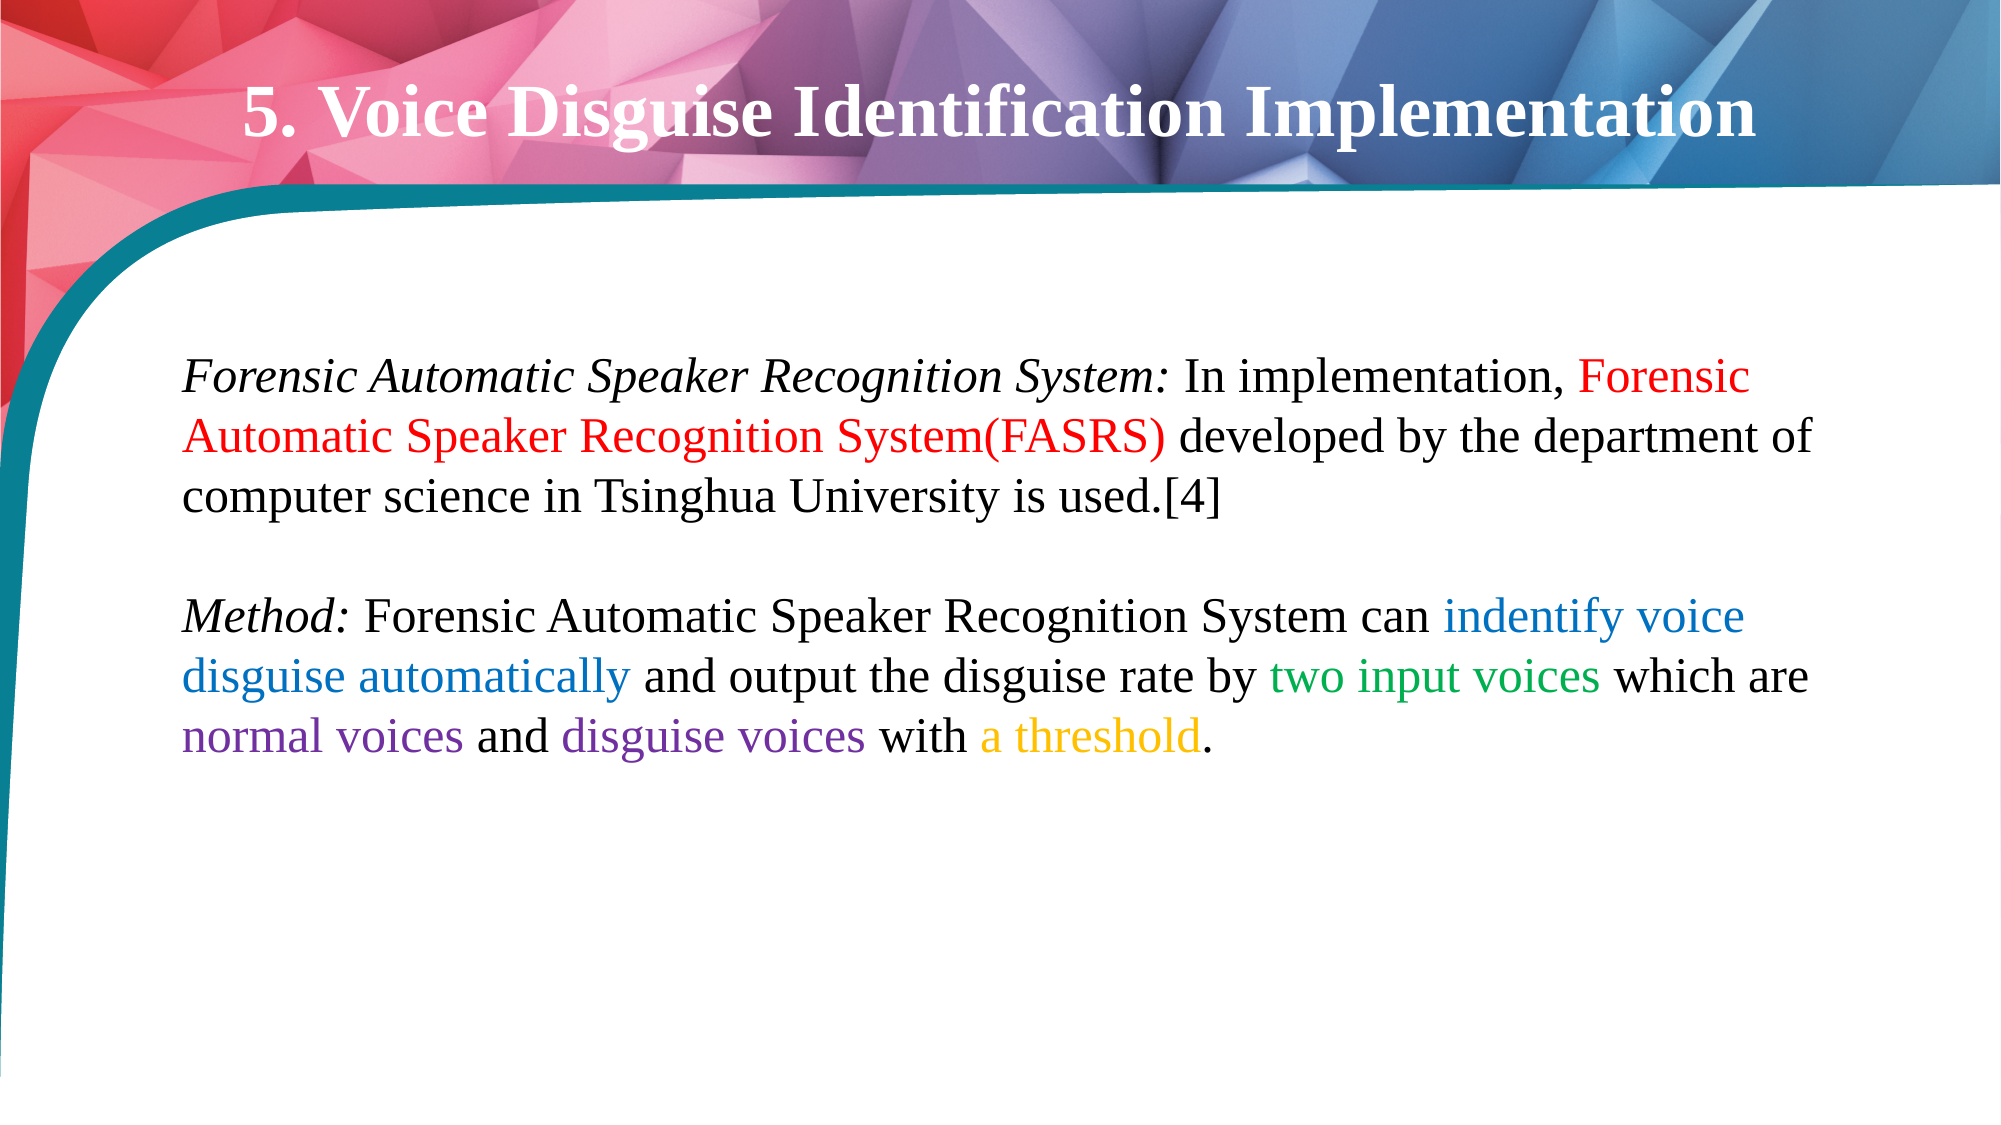

# 5. Voice Disguise Identification Implementation
Forensic Automatic Speaker Recognition System: In implementation, Forensic Automatic Speaker Recognition System(FASRS) developed by the department of computer science in Tsinghua University is used.[4]

Method: Forensic Automatic Speaker Recognition System can indentify voice disguise automatically and output the disguise rate by two input voices which are normal voices and disguise voices with a threshold.